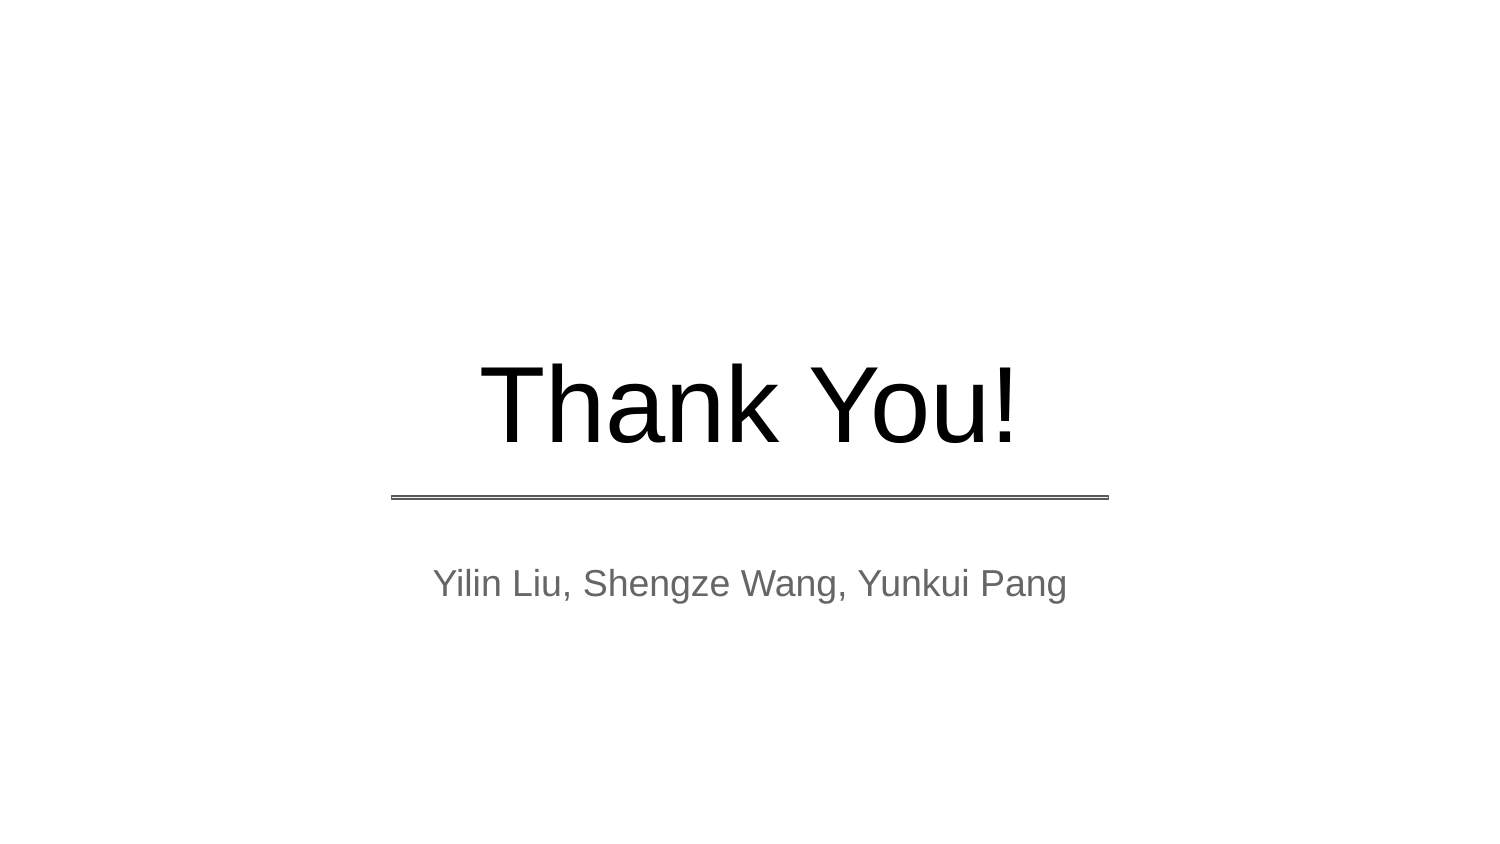

# Thank You!

Yilin Liu, Shengze Wang, Yunkui Pang